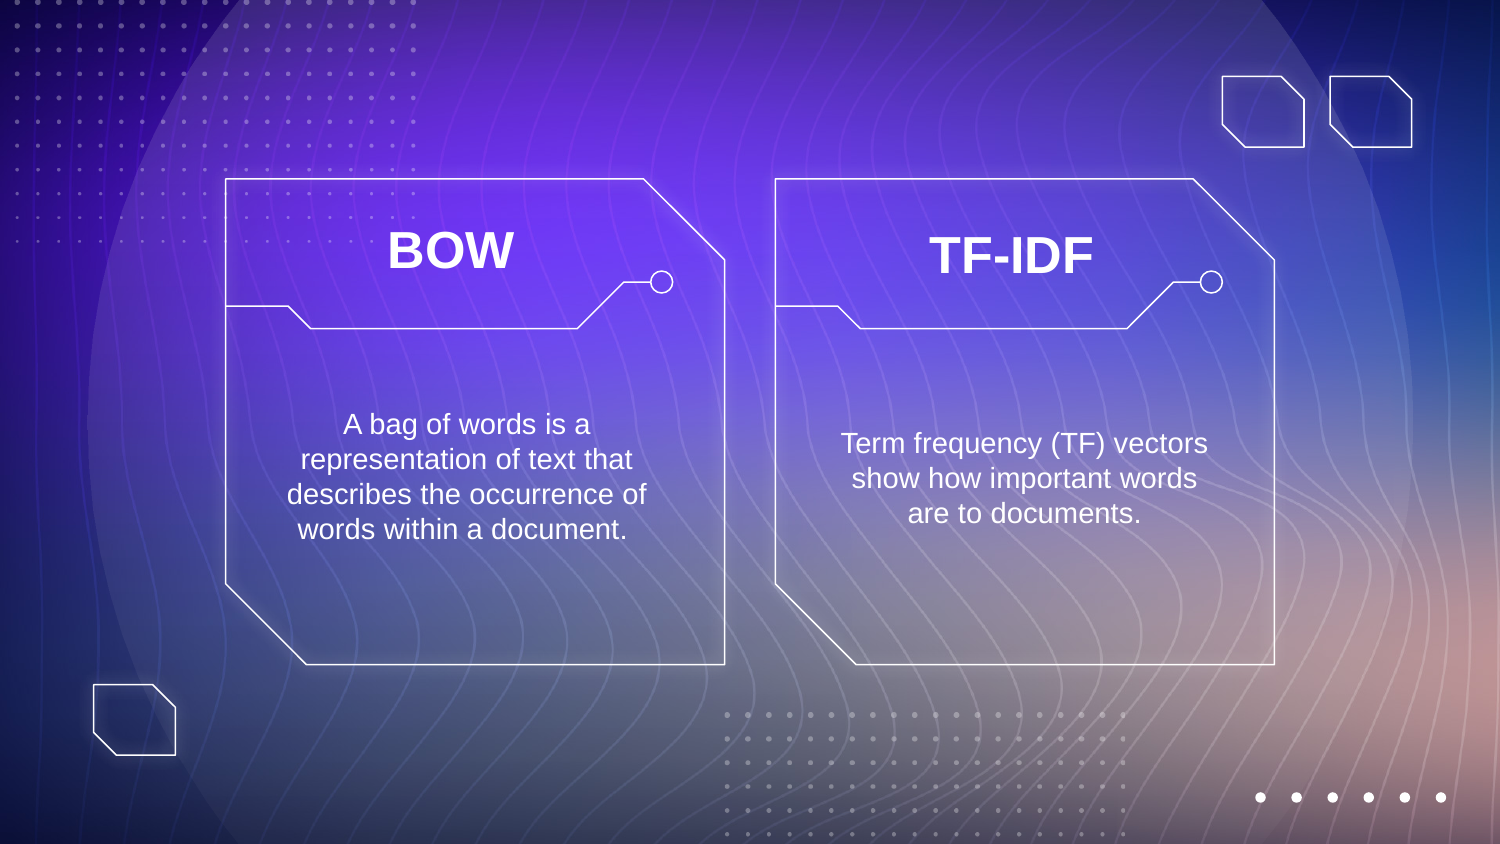

# BOW
TF-IDF

A bag of words is a representation of text that describes the occurrence of words within a document.
Term frequency (TF) vectors show how important words are to documents.